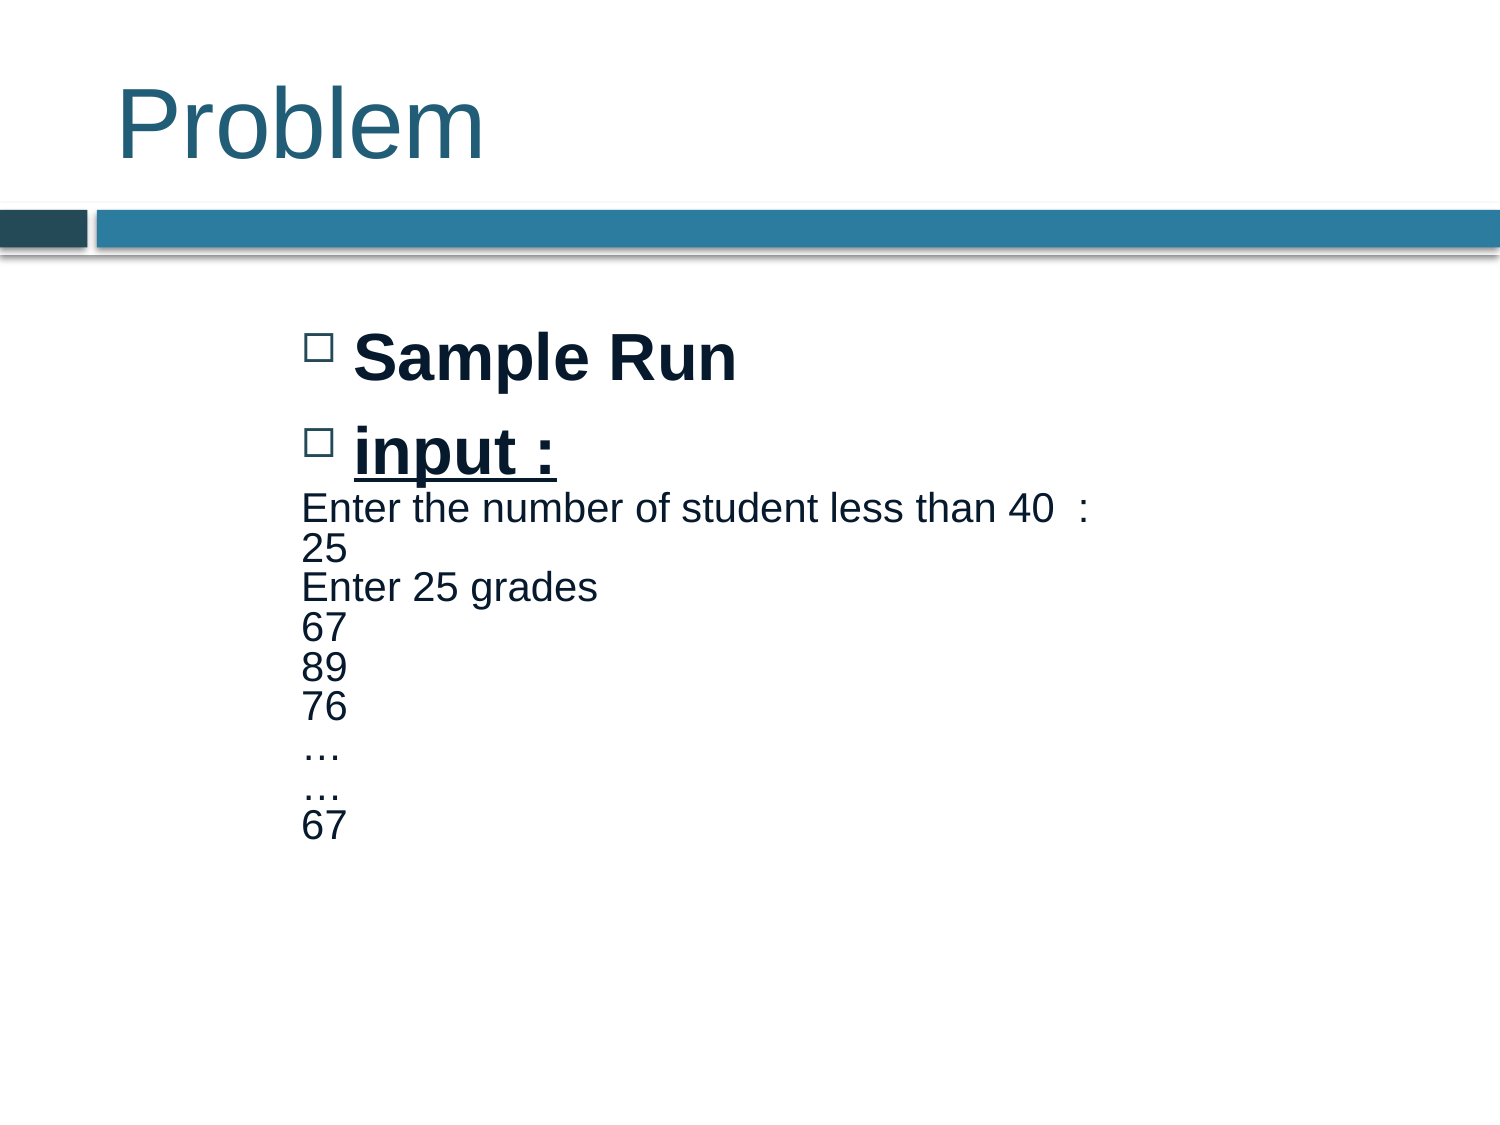

# Problem
Sample Run
input :
Enter the number of student less than 40  :
25
Enter 25 grades
67
89
76
…
…
67